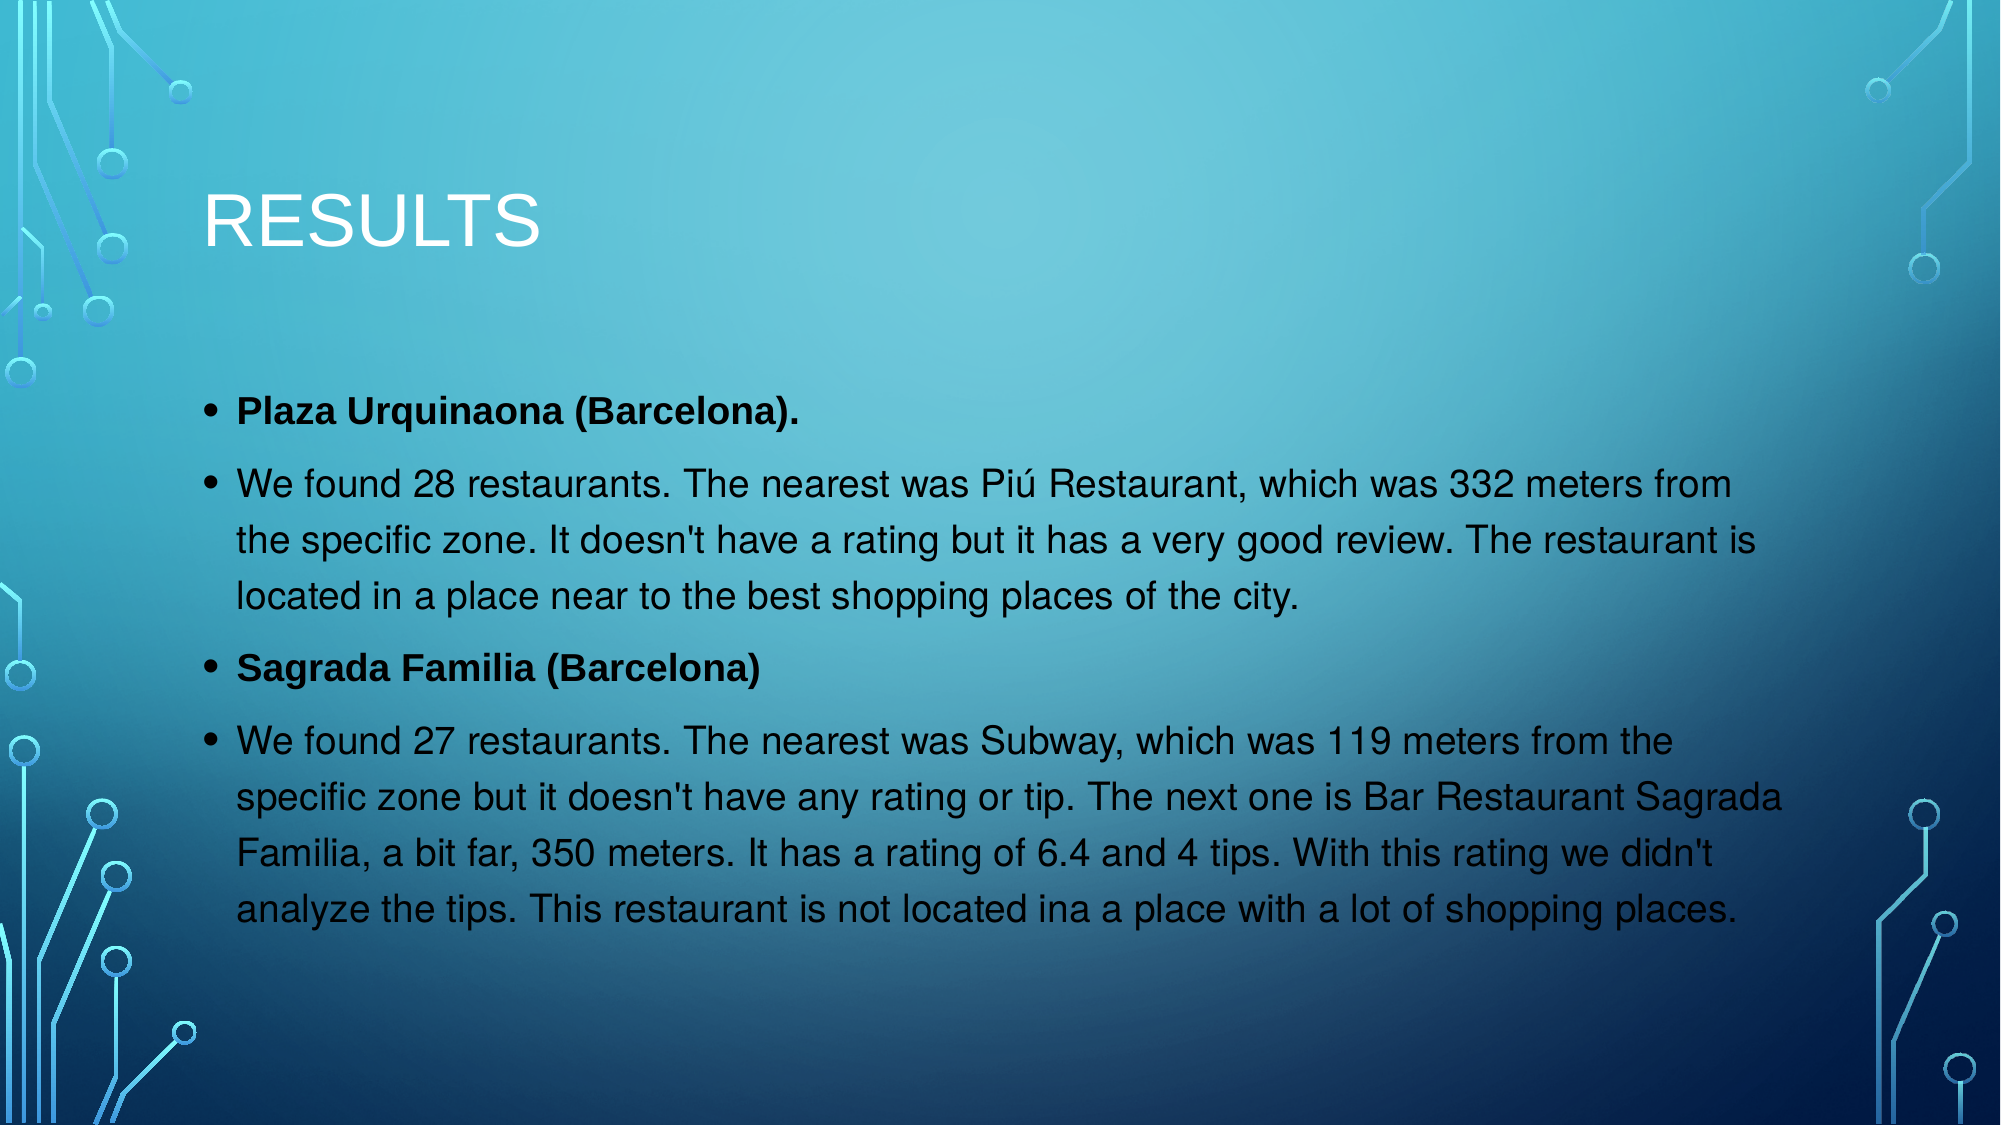

# Results
Plaza Urquinaona (Barcelona).
We found 28 restaurants. The nearest was Piú Restaurant, which was 332 meters from the specific zone. It doesn't have a rating but it has a very good review. The restaurant is located in a place near to the best shopping places of the city.
Sagrada Familia (Barcelona)
We found 27 restaurants. The nearest was Subway, which was 119 meters from the specific zone but it doesn't have any rating or tip. The next one is Bar Restaurant Sagrada Familia, a bit far, 350 meters. It has a rating of 6.4 and 4 tips. With this rating we didn't analyze the tips. This restaurant is not located ina a place with a lot of shopping places.